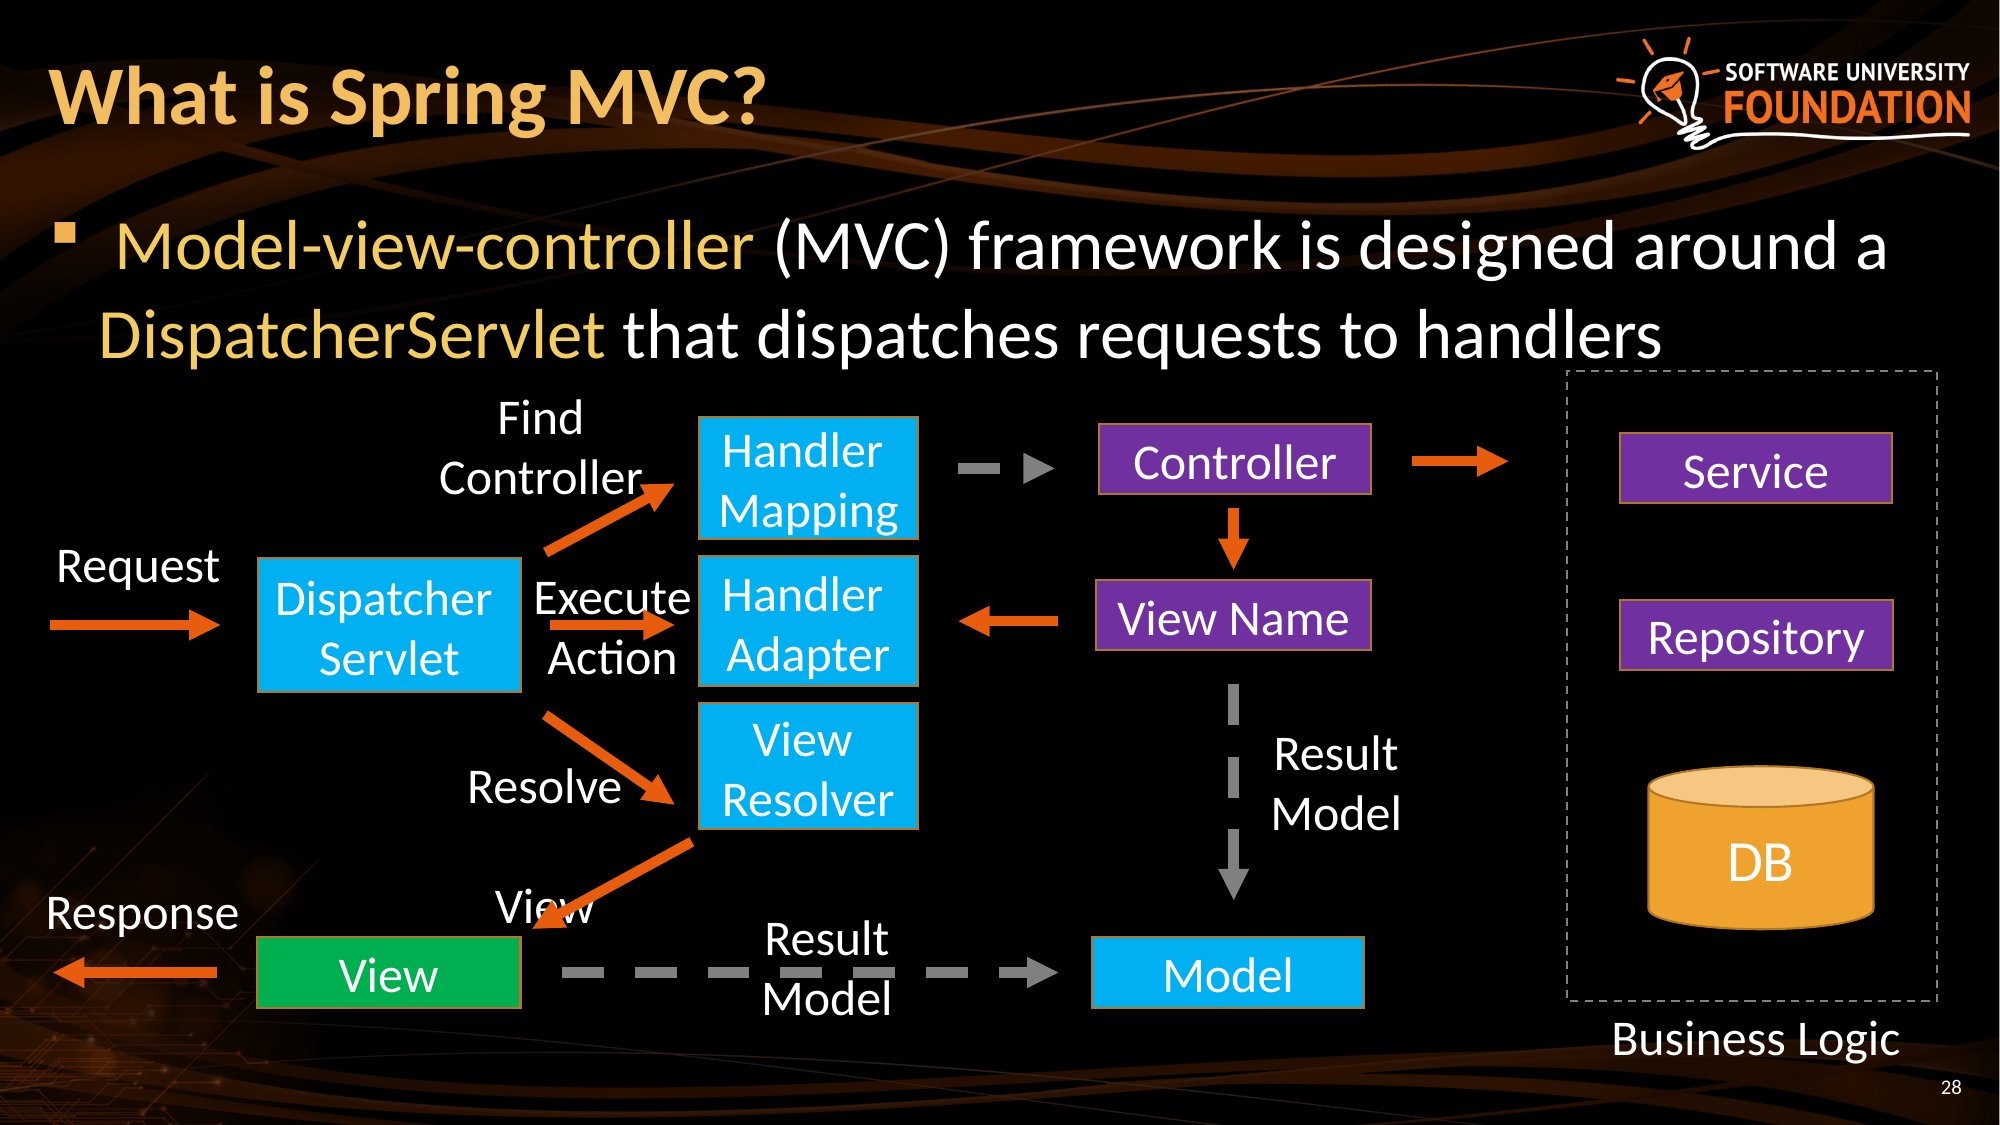

# What is Spring MVC?
 Model-view-controller (MVC) framework is designed around a DispatcherServlet that dispatches requests to handlers

Find Controller
Handler
Mapping
Controller
Service
Request
Handler
Adapter
Execute Action
Dispatcher
Servlet
View Name
Repository
View
Resolver
Result
Model
Resolve
View
DB
Response
Result
Model
View
Model
Business Logic
28